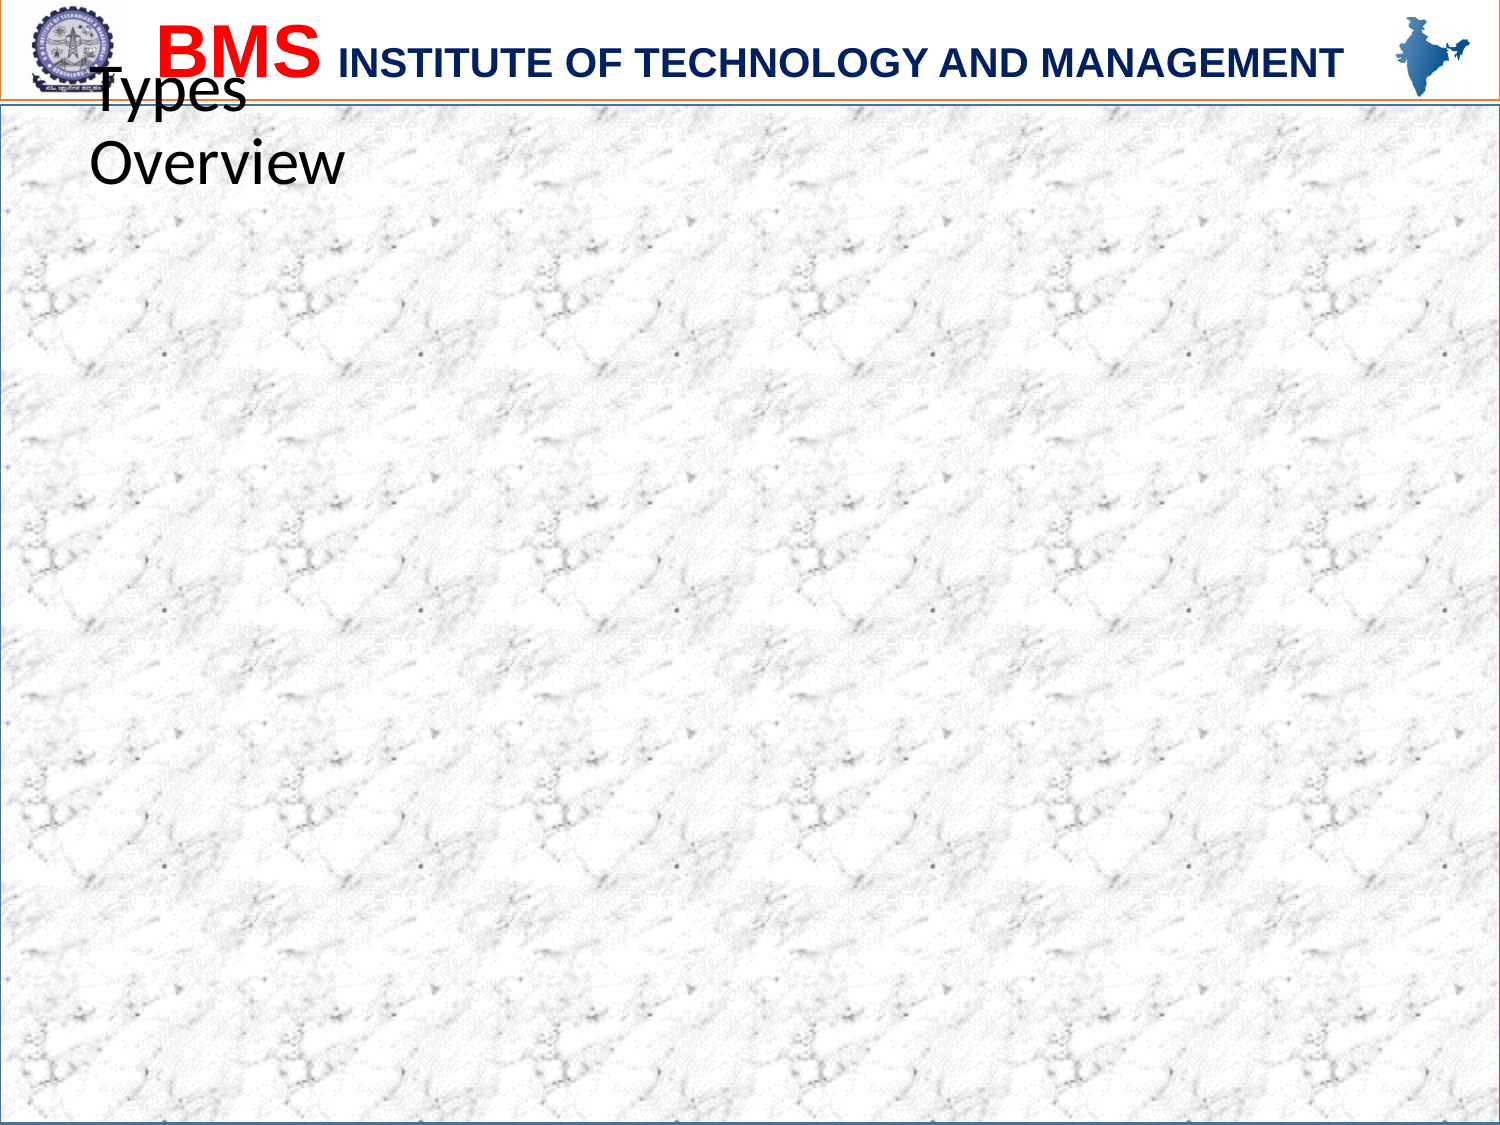

# Types Overview
Types can be instantiated…
…and then used: call methods,
get and set properties, etc.
Can convert from one type to another
Implicitly and explicitly
Types are organized
Namespaces, files, assemblies
There are two categories of types:
value and reference
Types are arranged in a hierarchy